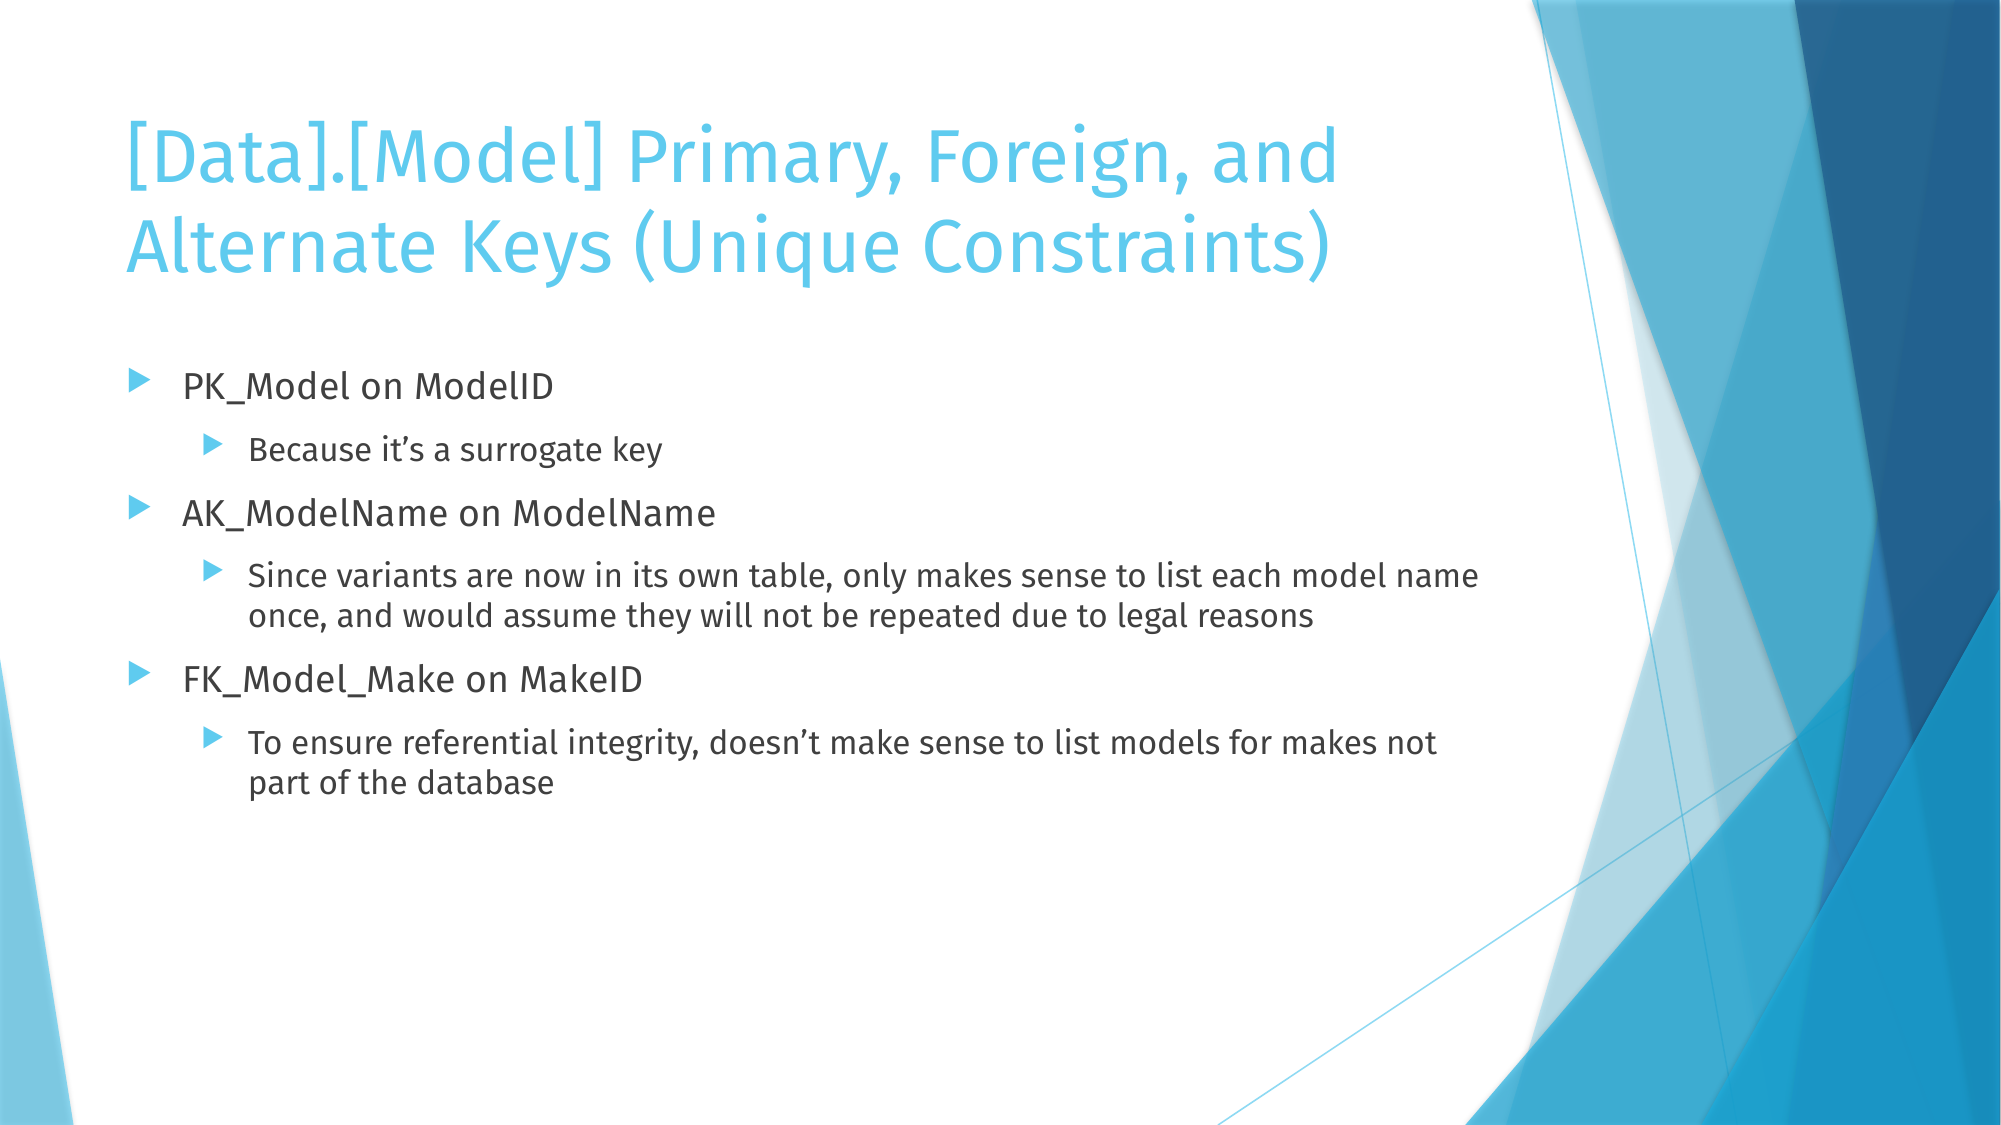

# [Data].[Model] Primary, Foreign, and Alternate Keys (Unique Constraints)
PK_Model on ModelID
Because it’s a surrogate key
AK_ModelName on ModelName
Since variants are now in its own table, only makes sense to list each model name once, and would assume they will not be repeated due to legal reasons
FK_Model_Make on MakeID
To ensure referential integrity, doesn’t make sense to list models for makes not part of the database